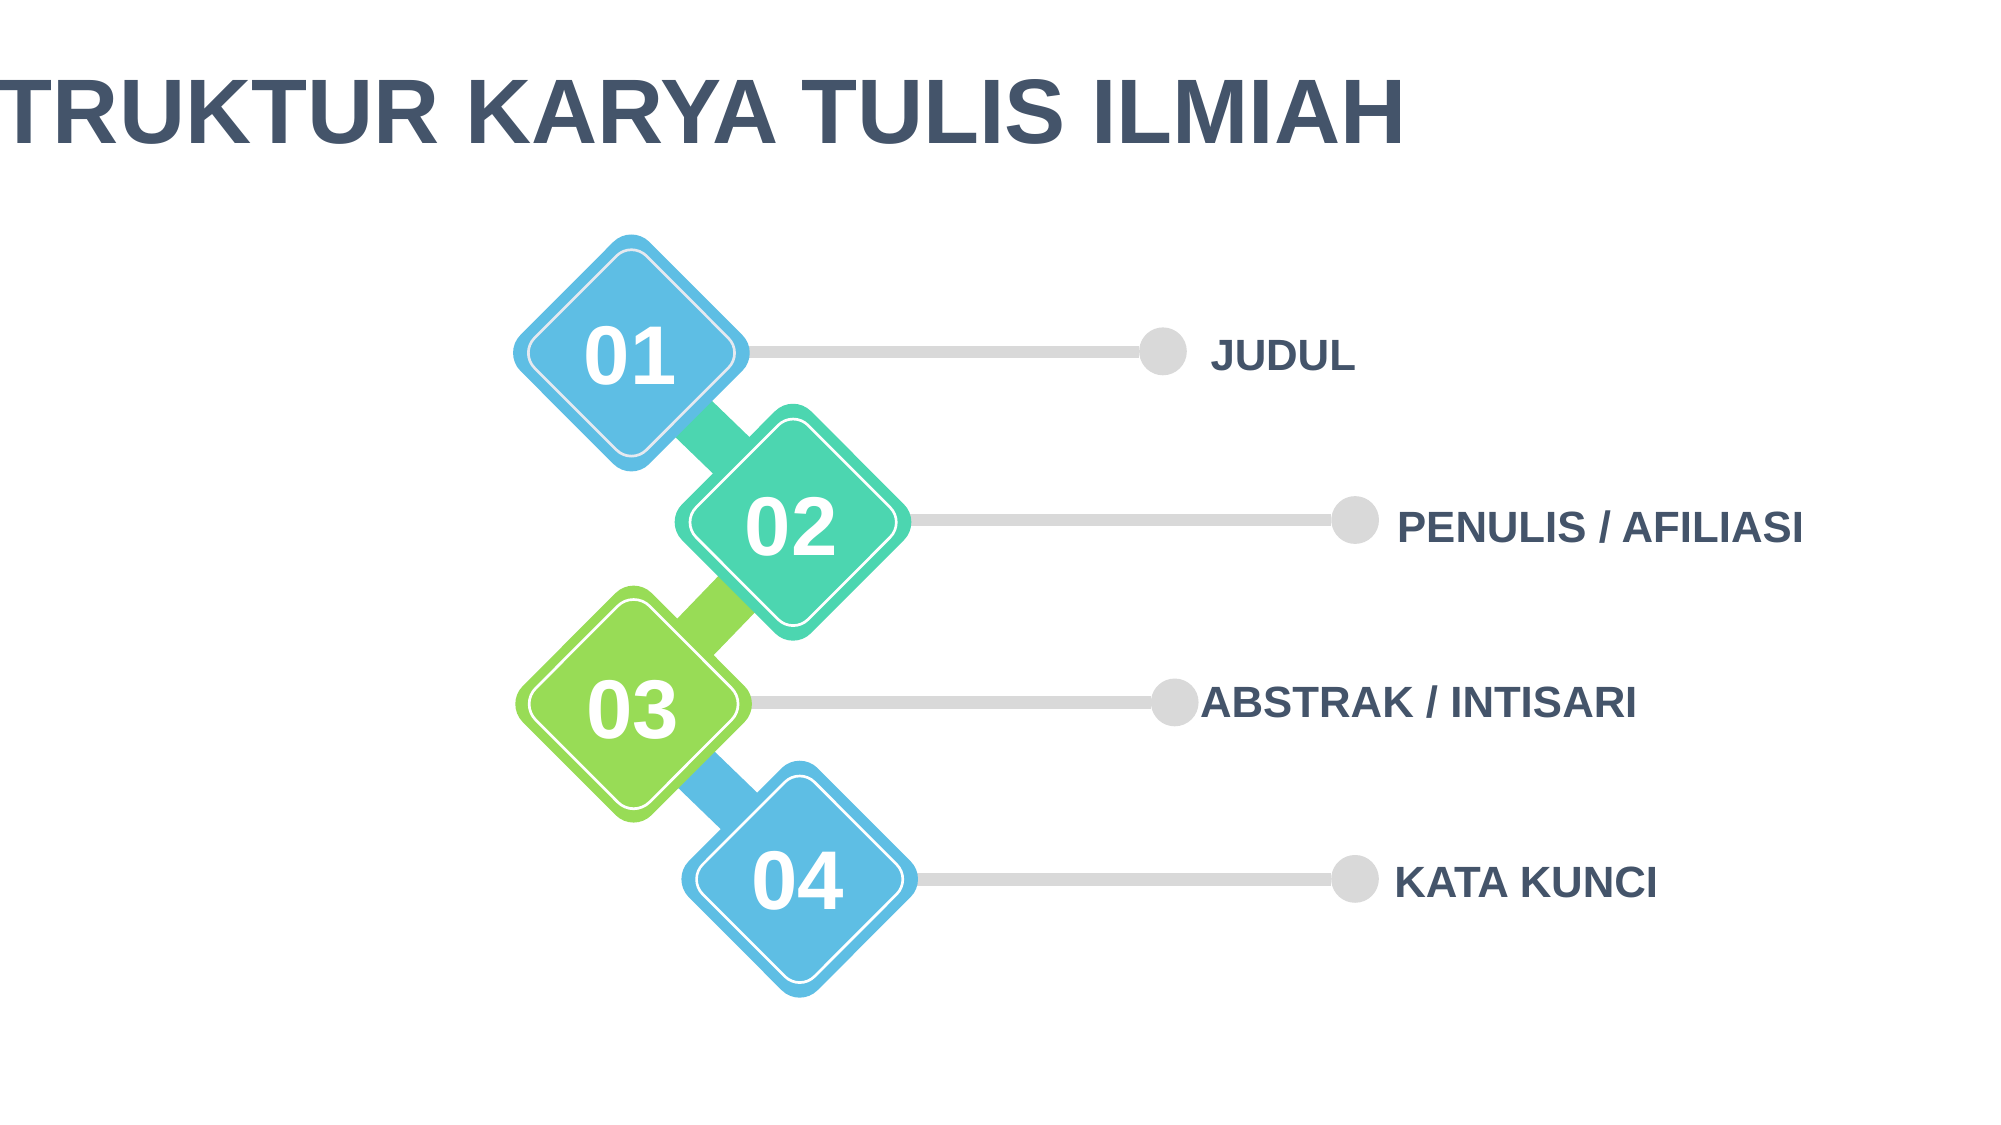

STRUKTUR KARYA TULIS ILMIAH

01
JUDUL

02
PENULIS / AFILIASI

03
ABSTRAK / INTISARI

04
KATA KUNCI